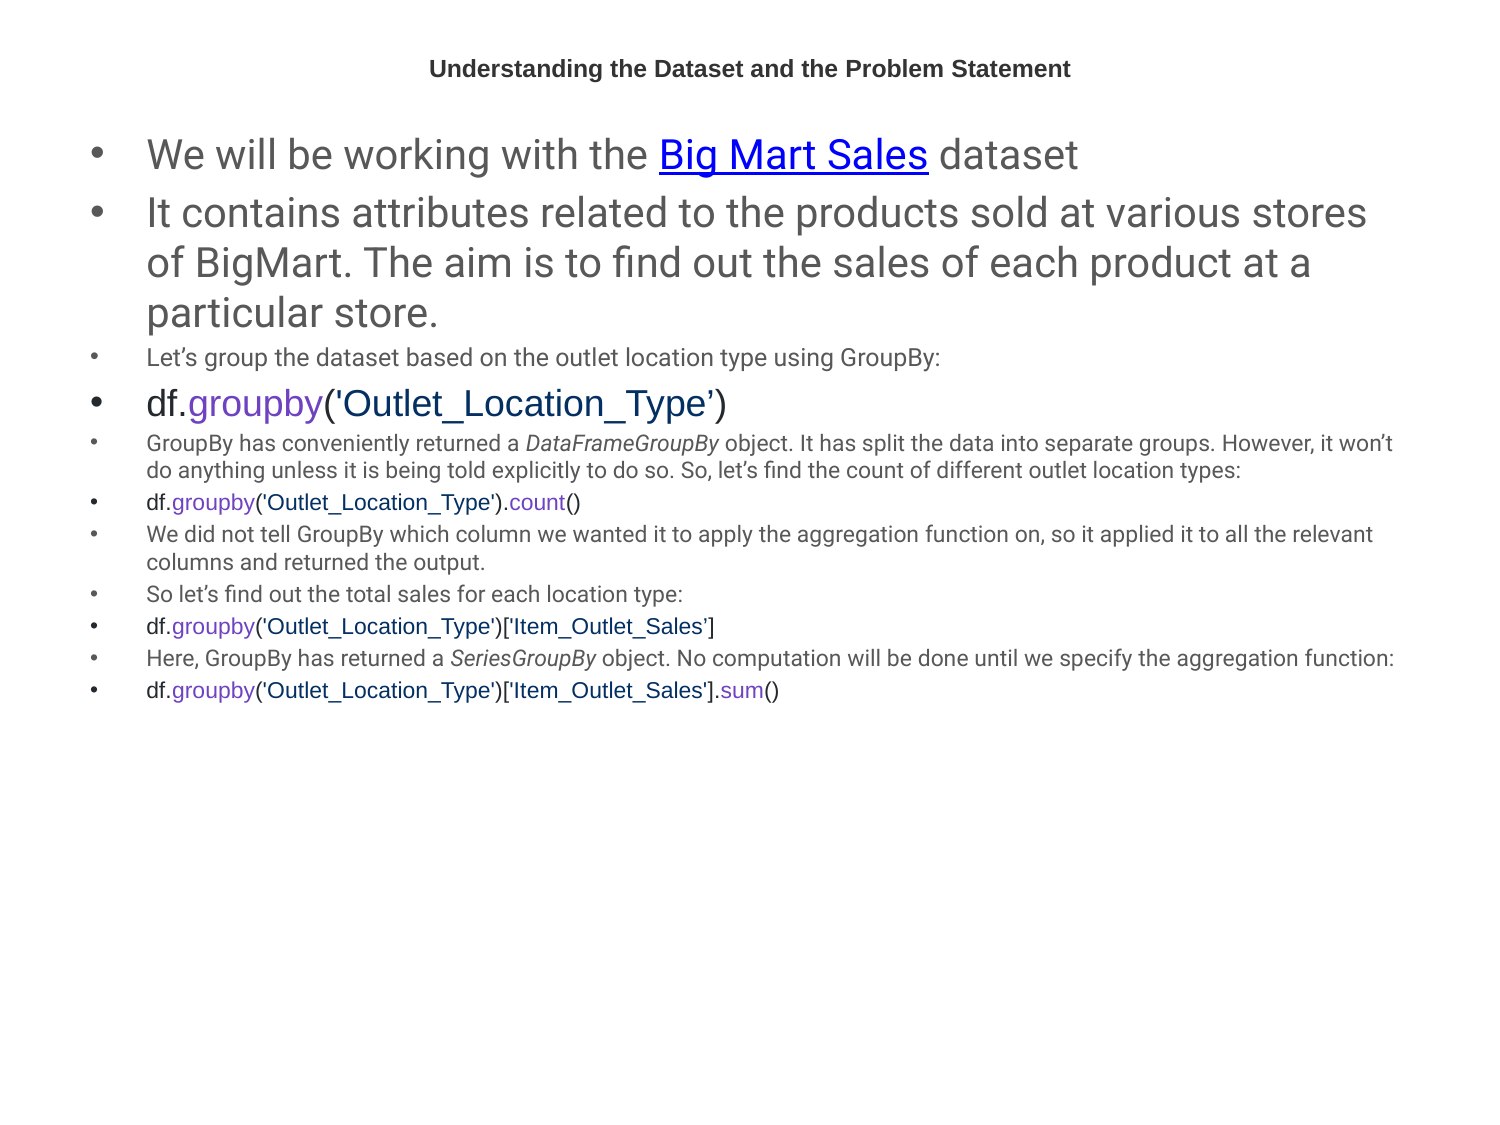

# Understanding the Dataset and the Problem Statement
We will be working with the Big Mart Sales dataset
It contains attributes related to the products sold at various stores of BigMart. The aim is to find out the sales of each product at a particular store.
Let’s group the dataset based on the outlet location type using GroupBy:
df.groupby('Outlet_Location_Type’)
GroupBy has conveniently returned a DataFrameGroupBy object. It has split the data into separate groups. However, it won’t do anything unless it is being told explicitly to do so. So, let’s find the count of different outlet location types:
df.groupby('Outlet_Location_Type').count()
We did not tell GroupBy which column we wanted it to apply the aggregation function on, so it applied it to all the relevant columns and returned the output.
So let’s find out the total sales for each location type:
df.groupby('Outlet_Location_Type')['Item_Outlet_Sales’]
Here, GroupBy has returned a SeriesGroupBy object. No computation will be done until we specify the aggregation function:
df.groupby('Outlet_Location_Type')['Item_Outlet_Sales'].sum()